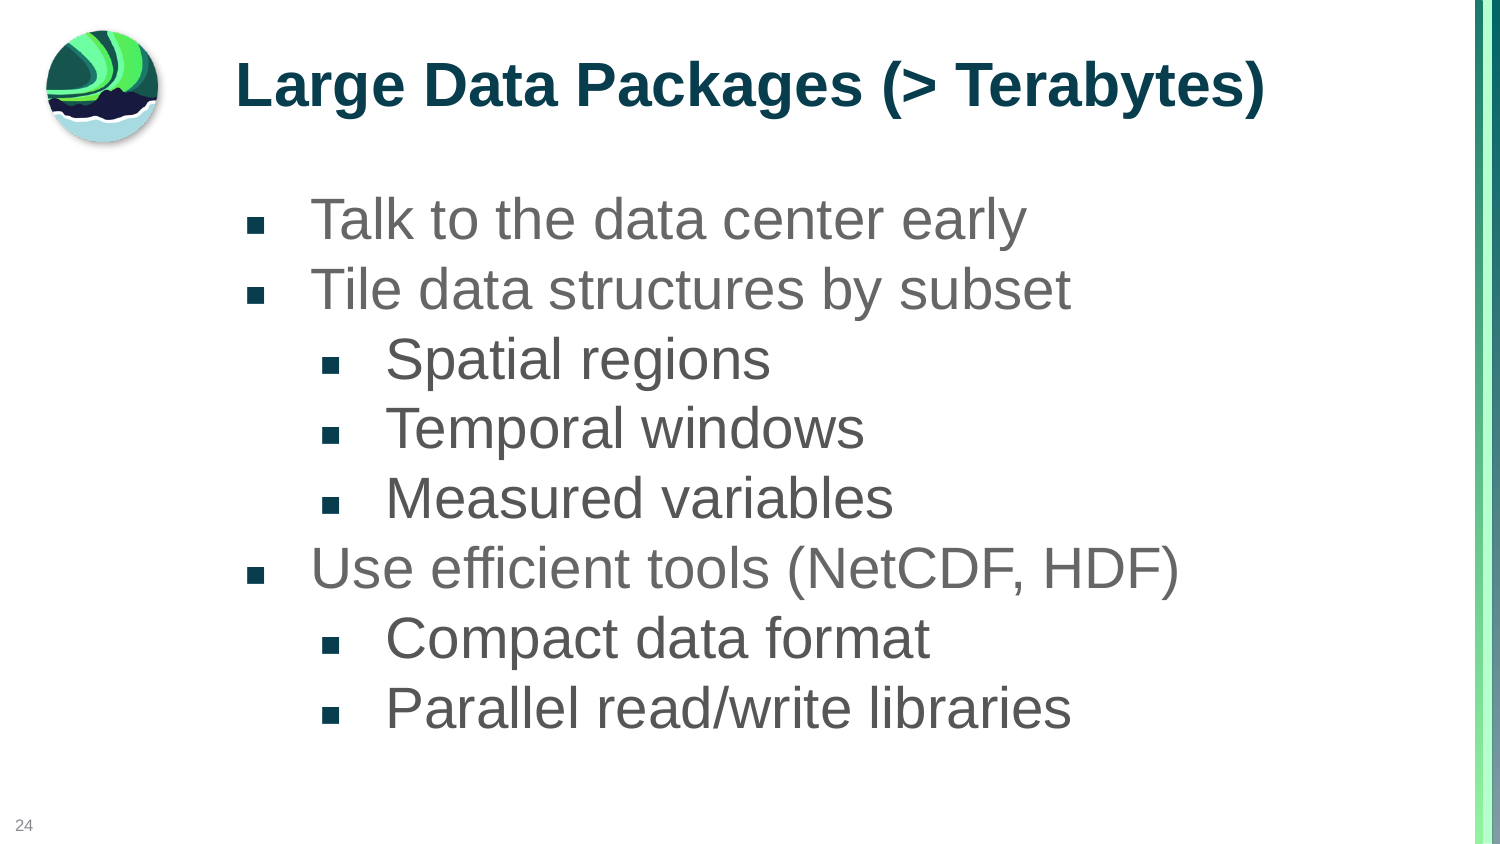

# Large Data Packages (> Terabytes)
Talk to the data center early
Tile data structures by subset
Spatial regions
Temporal windows
Measured variables
Use efficient tools (NetCDF, HDF)
Compact data format
Parallel read/write libraries
24